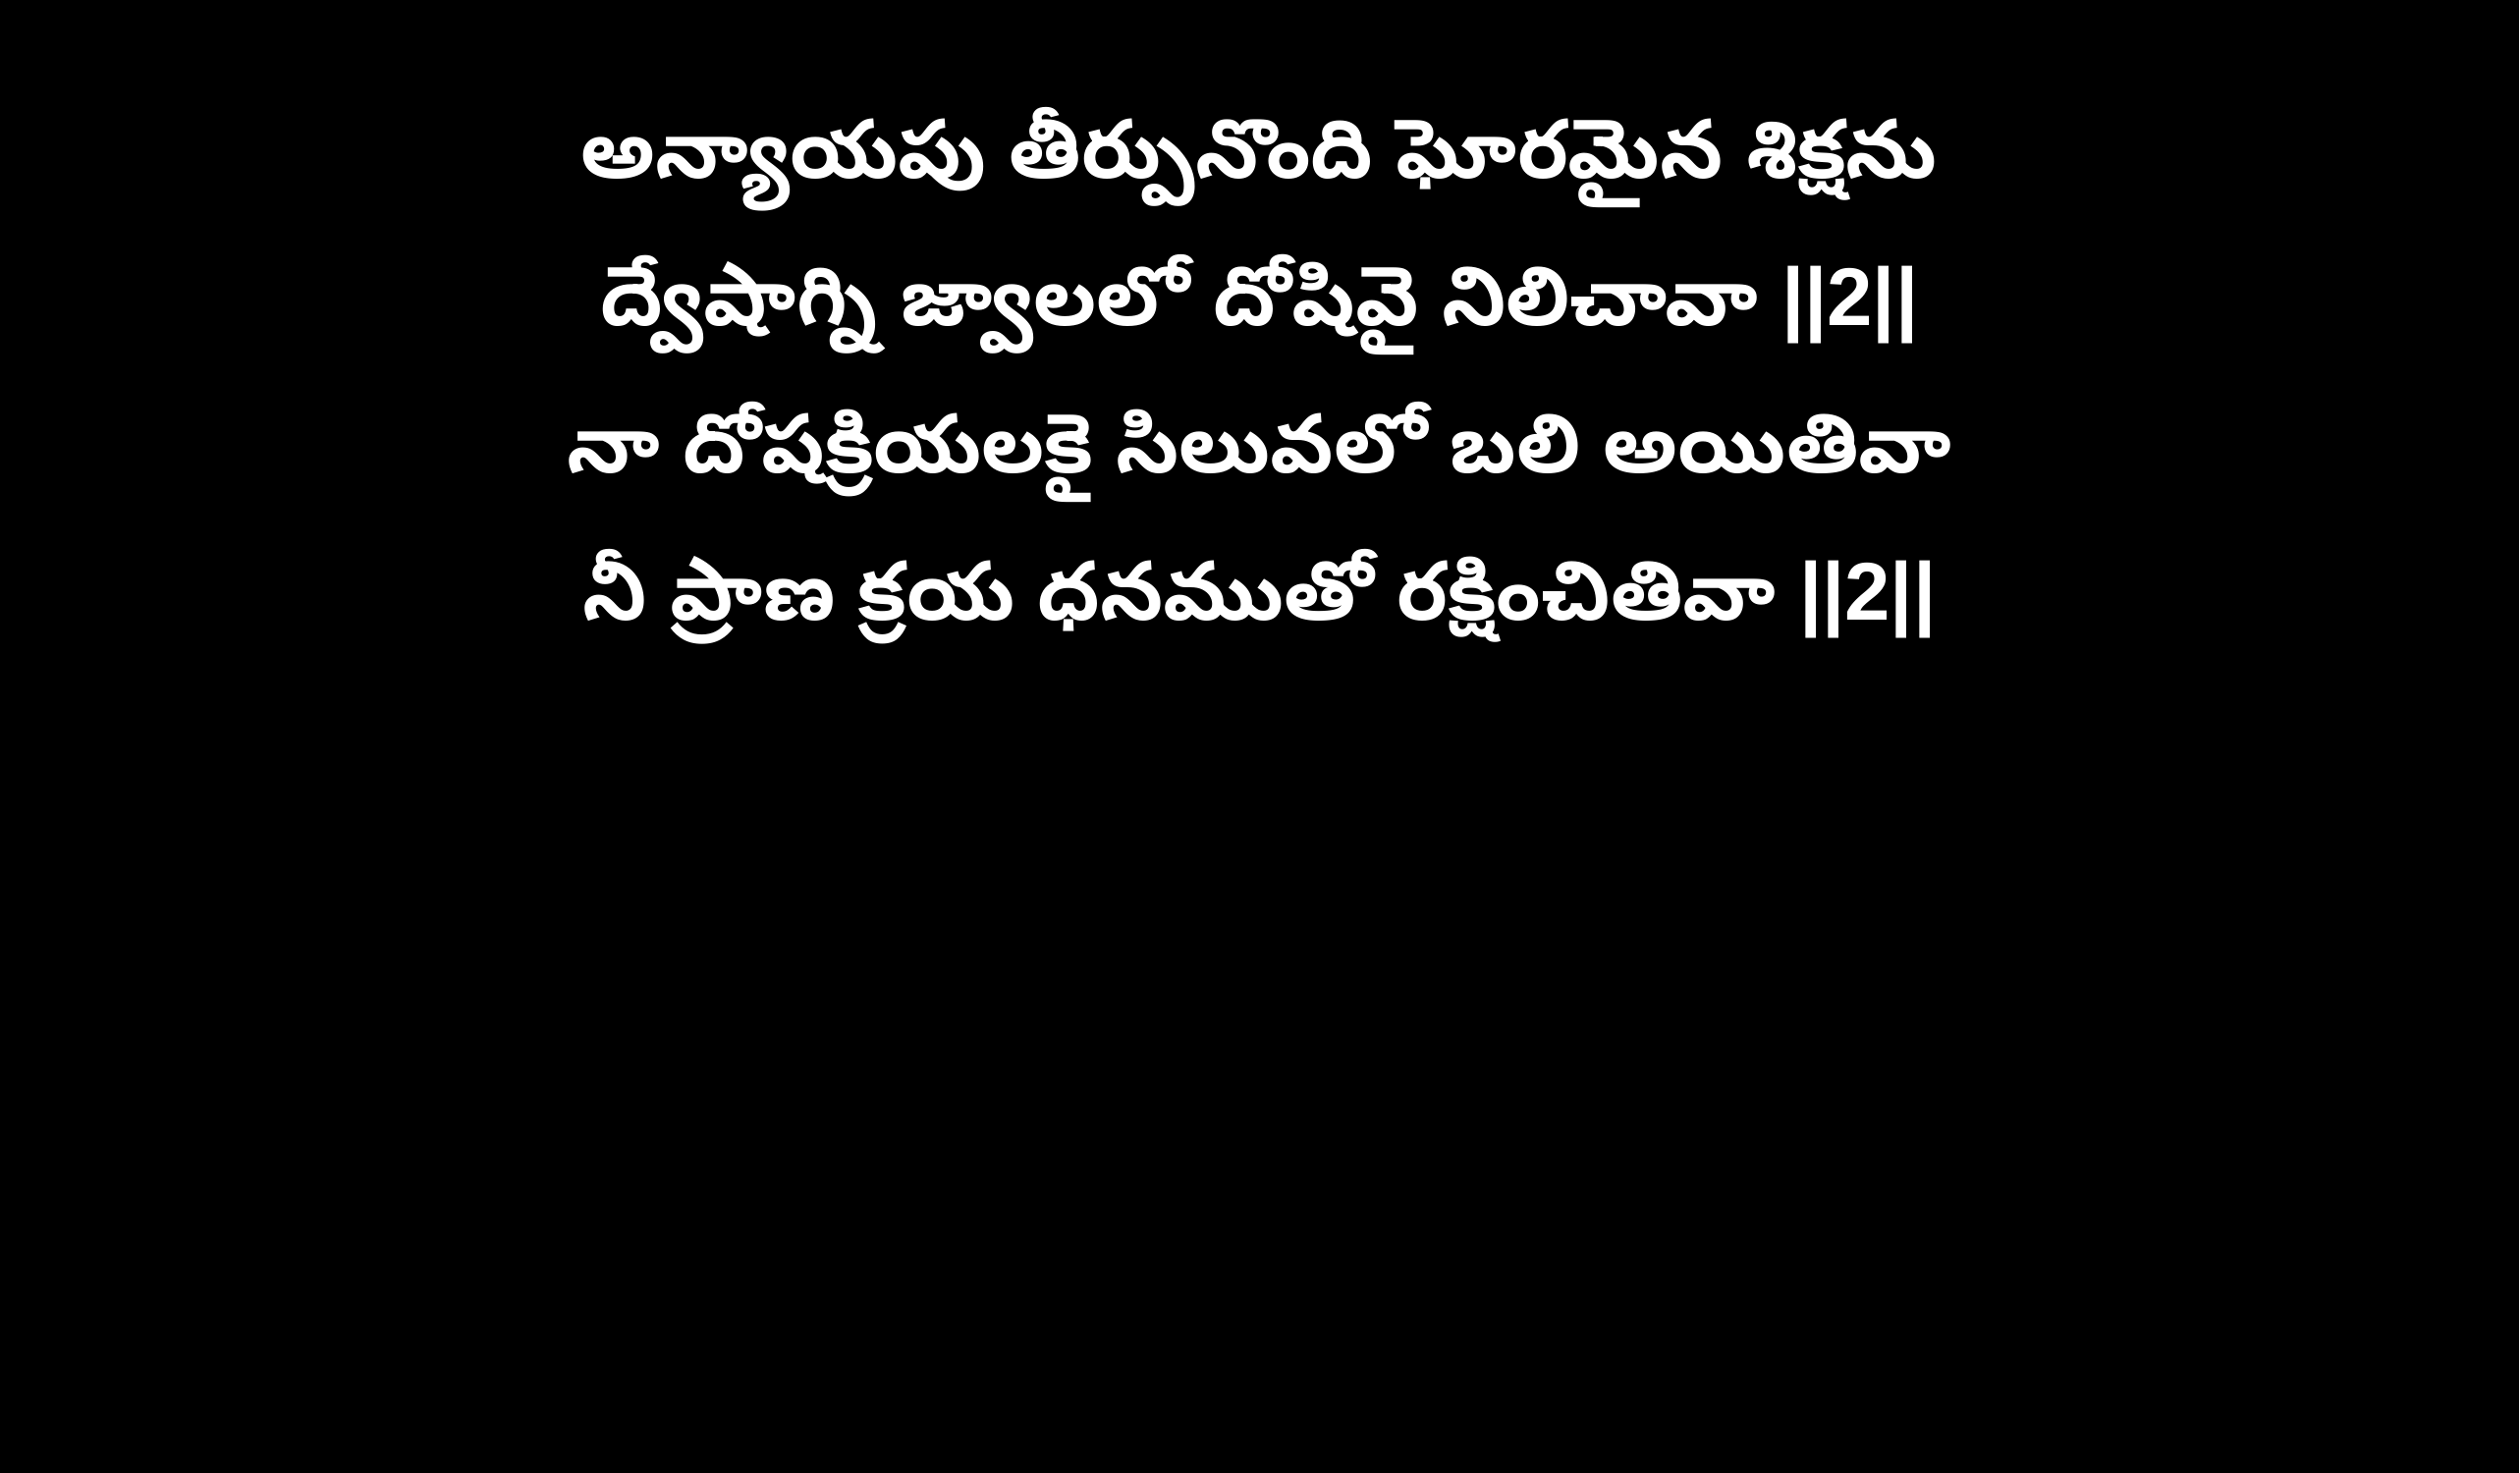

అన్యాయపు తీర్పునొంది ఘోరమైన శిక్షను
ద్వేషాగ్ని జ్వాలలో దోషివై నిలిచావా ||2||
నా దోషక్రియలకై సిలువలో బలి అయితివా
నీ ప్రాణ క్రయ ధనముతో రక్షించితివా ||2||